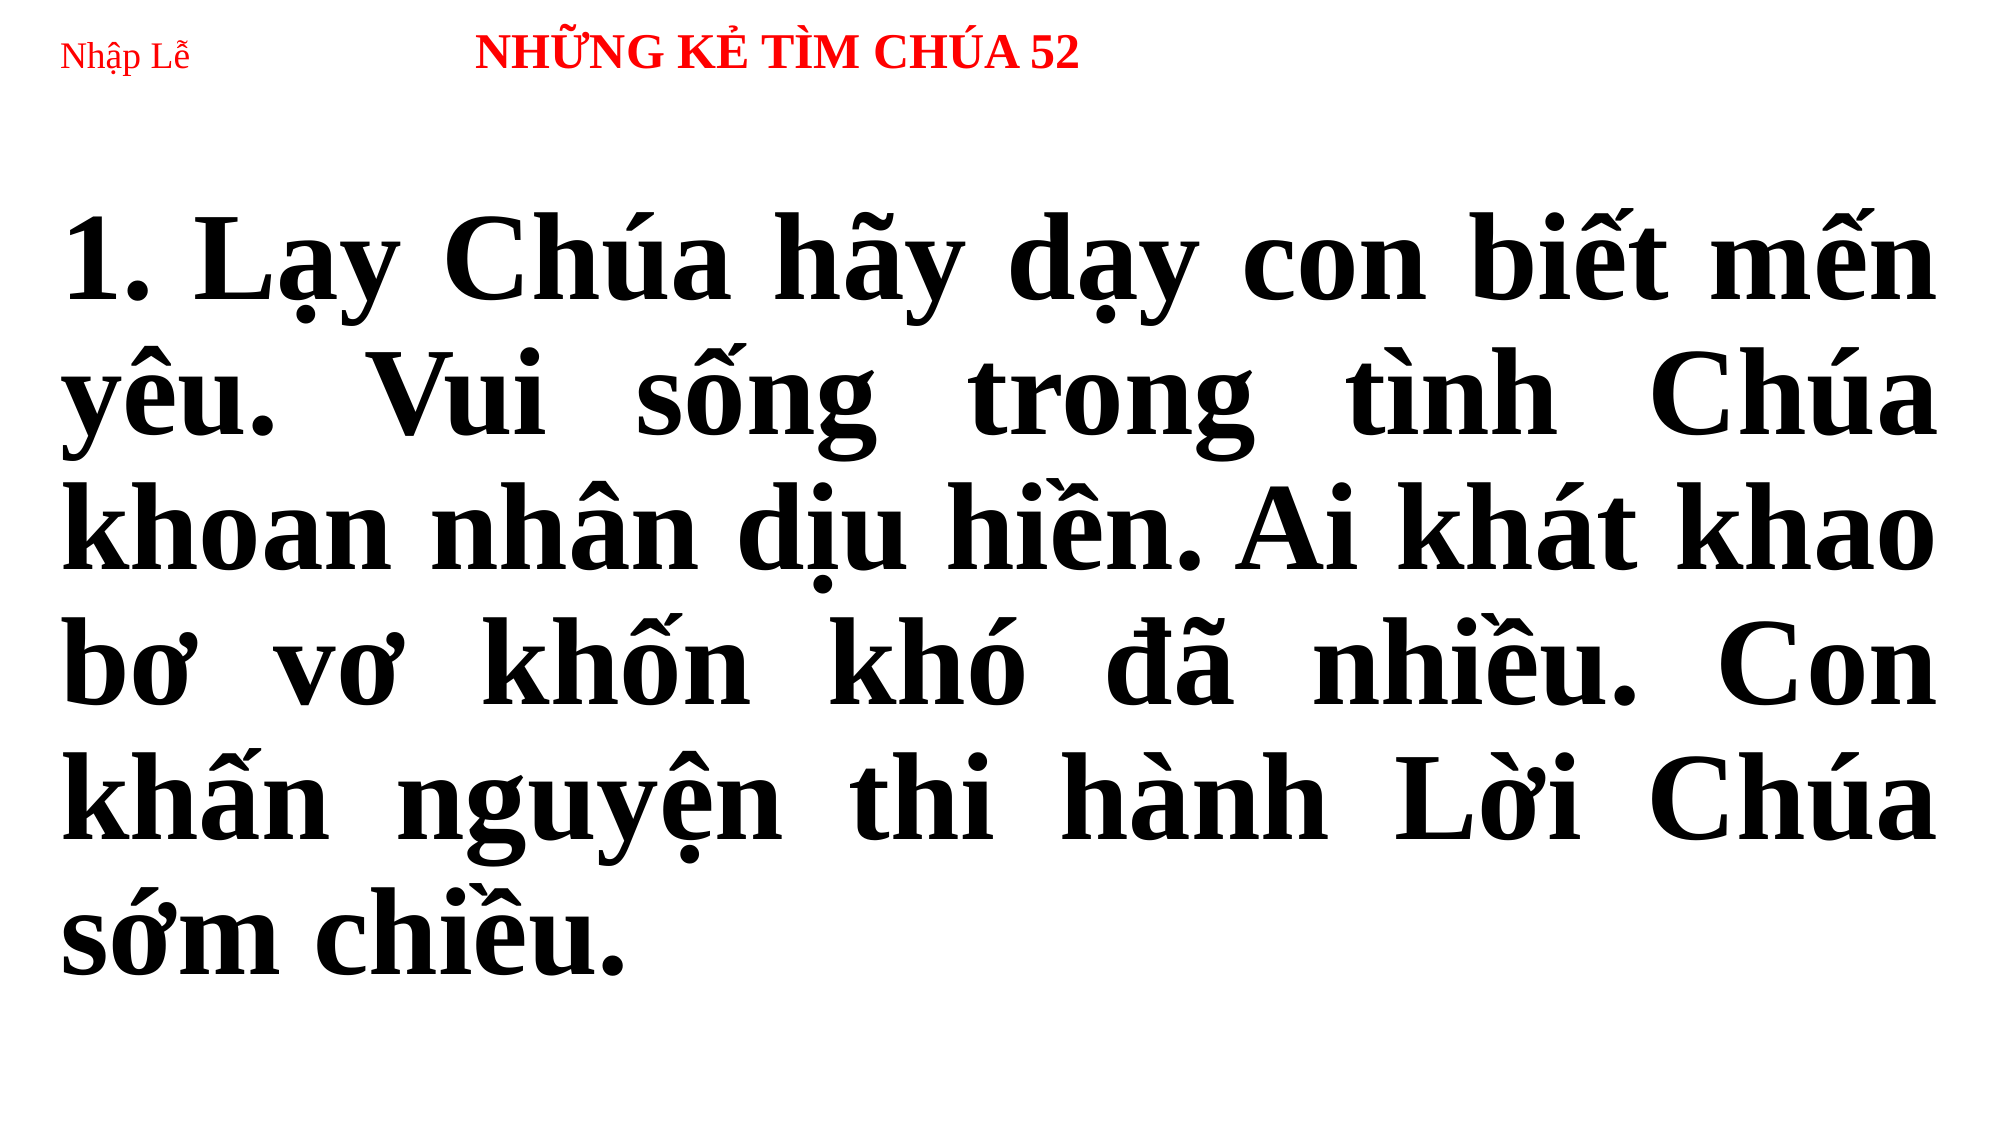

# Nhập Lễ                              NHỮNG KẺ TÌM CHÚA 52
1. Lạy Chúa hãy dạy con biết mến yêu. Vui sống trong tình Chúa khoan nhân dịu hiền. Ai khát khao bơ vơ khốn khó đã nhiều. Con khấn nguyện thi hành Lời Chúa sớm chiều.